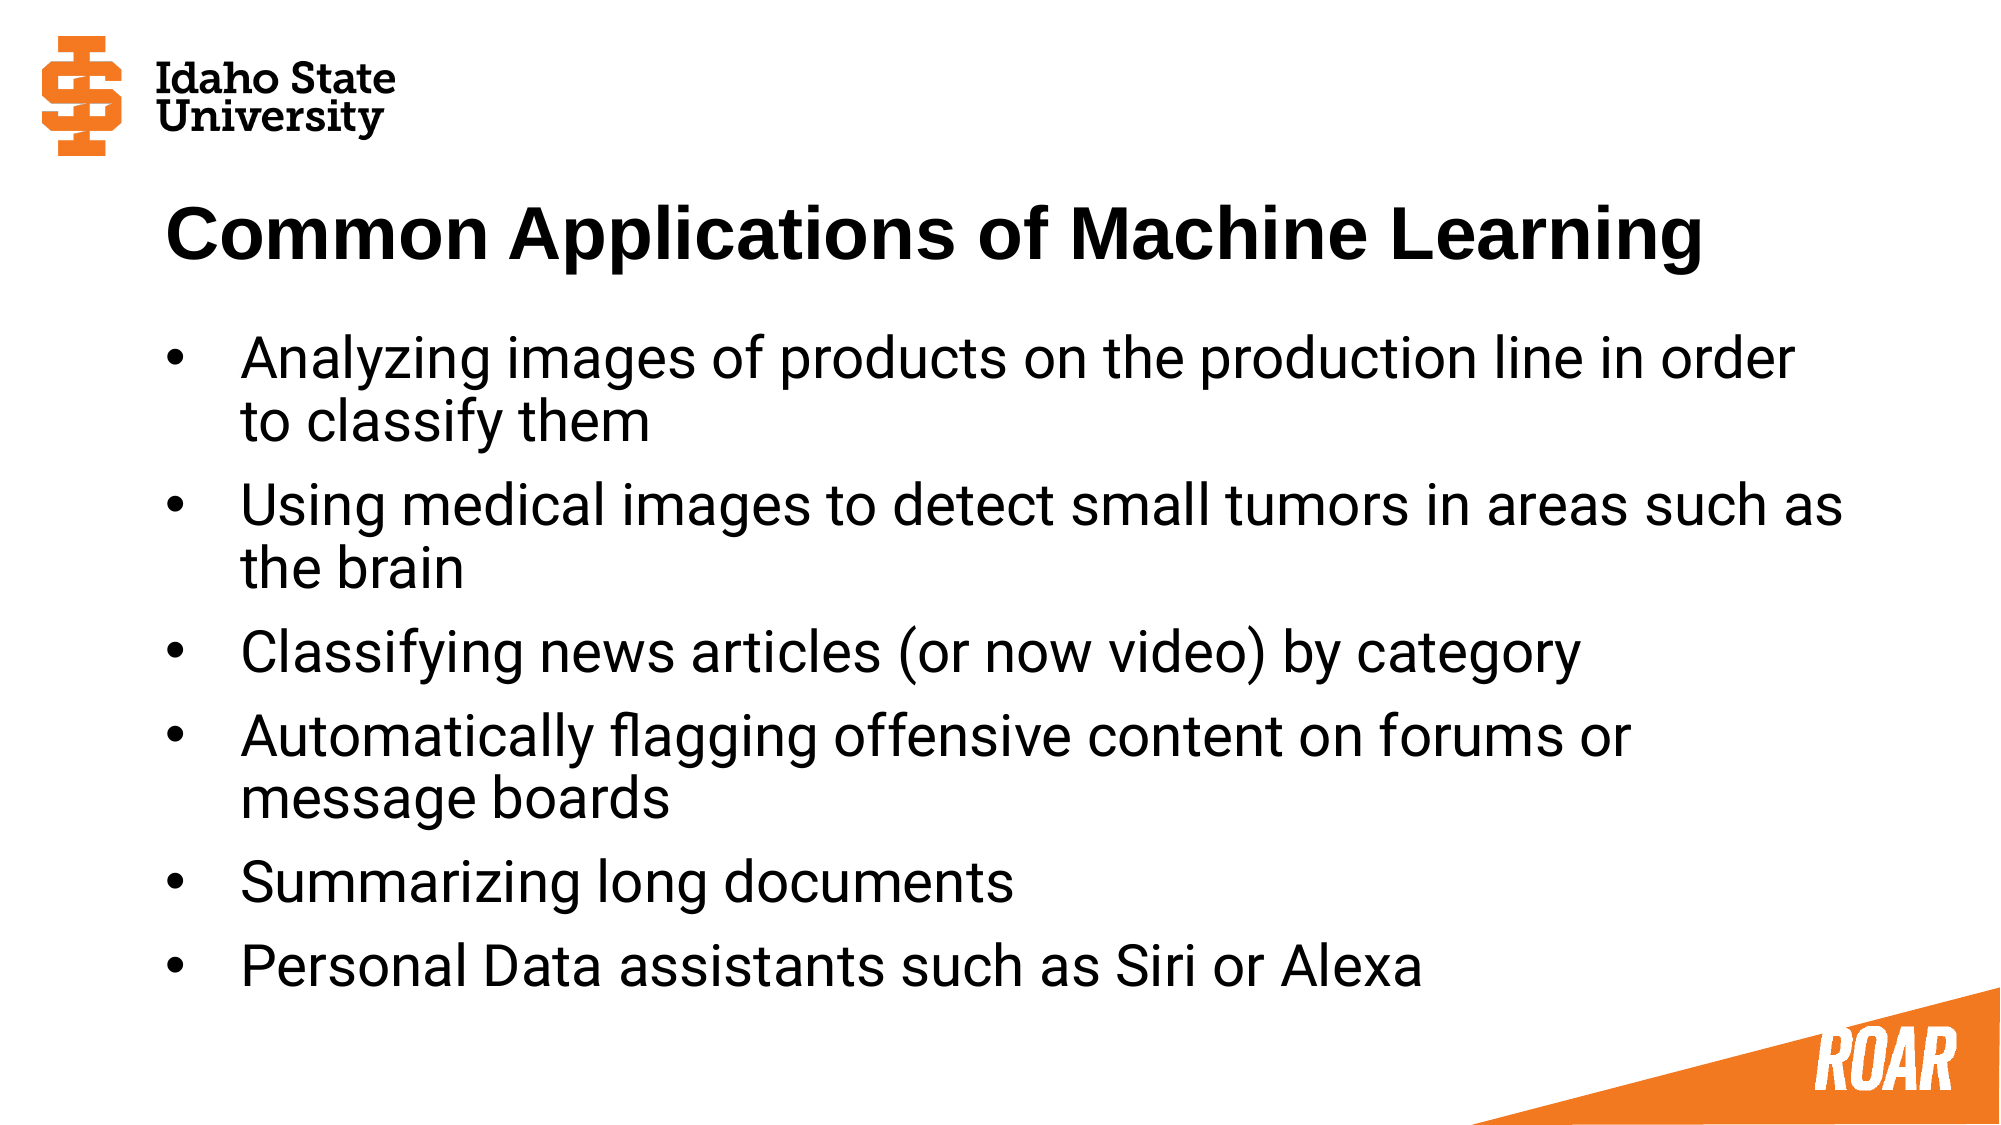

# Common Applications of Machine Learning
Analyzing images of products on the production line in order to classify them
Using medical images to detect small tumors in areas such as the brain
Classifying news articles (or now video) by category
Automatically flagging offensive content on forums or message boards
Summarizing long documents
Personal Data assistants such as Siri or Alexa